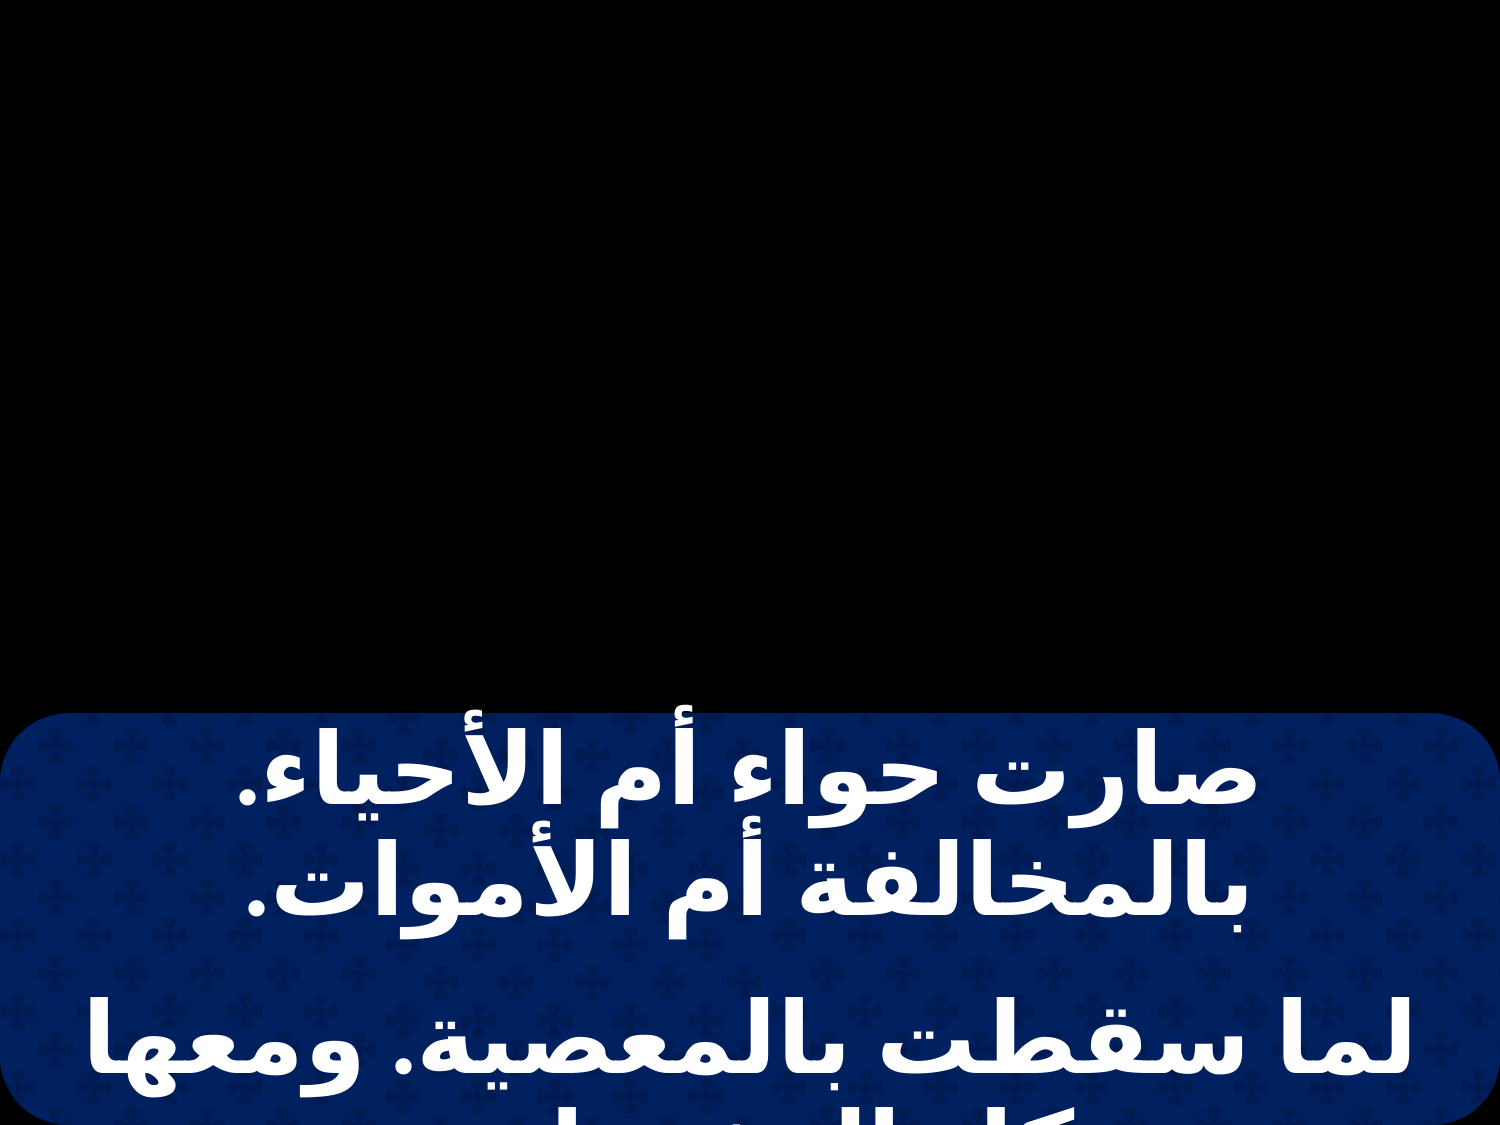

| صارت حواء أم الأحياء. بالمخالفة أم الأموات. |
| --- |
|  |
| لما سقطت بالمعصية. ومعها كل البشريات. |